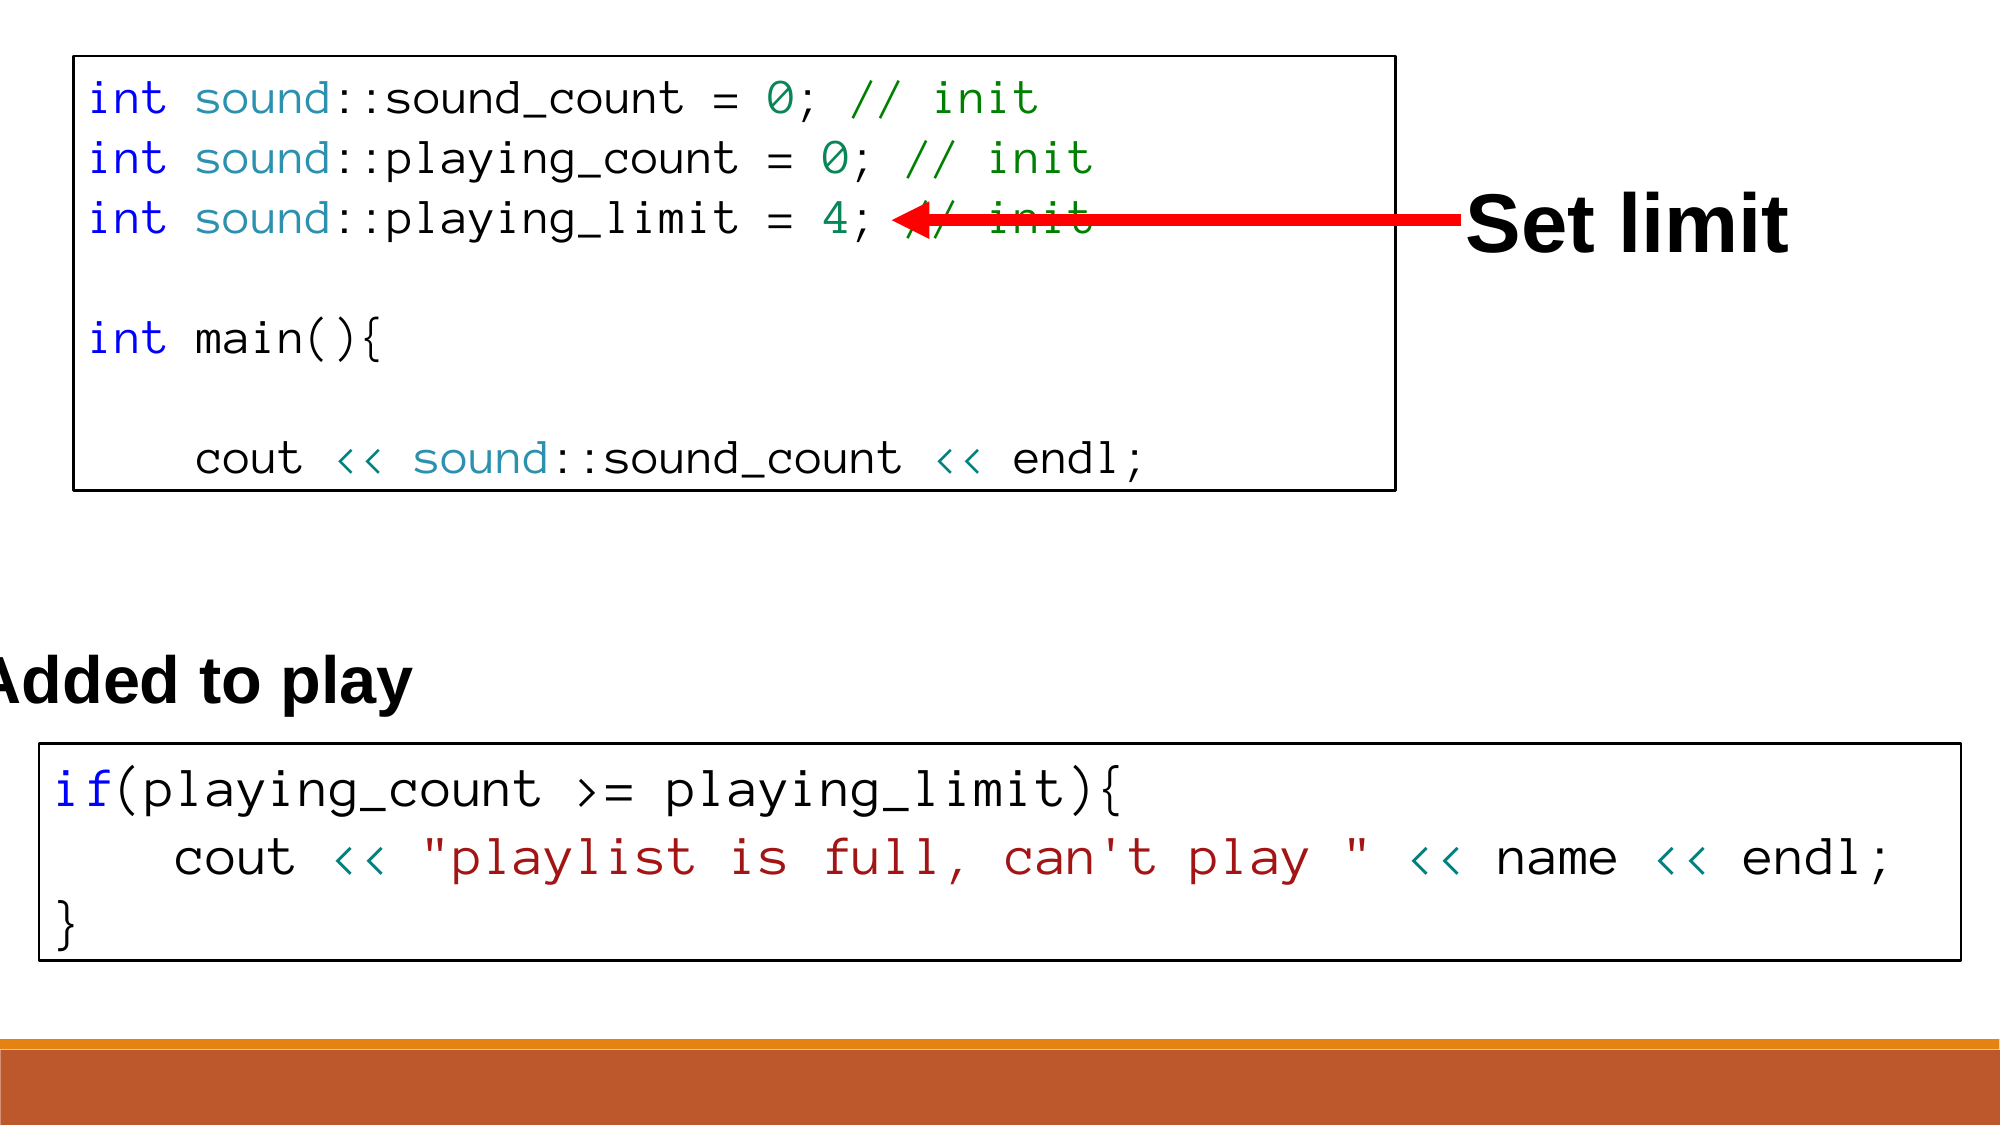

int sound::sound_count = 0; // init
int sound::playing_count = 0; // init
int sound::playing_limit = 4; // init
int main(){
    cout << sound::sound_count << endl;
Set limit
Added to play
if(playing_count >= playing_limit){
    cout << "playlist is full, can't play " << name << endl;
}